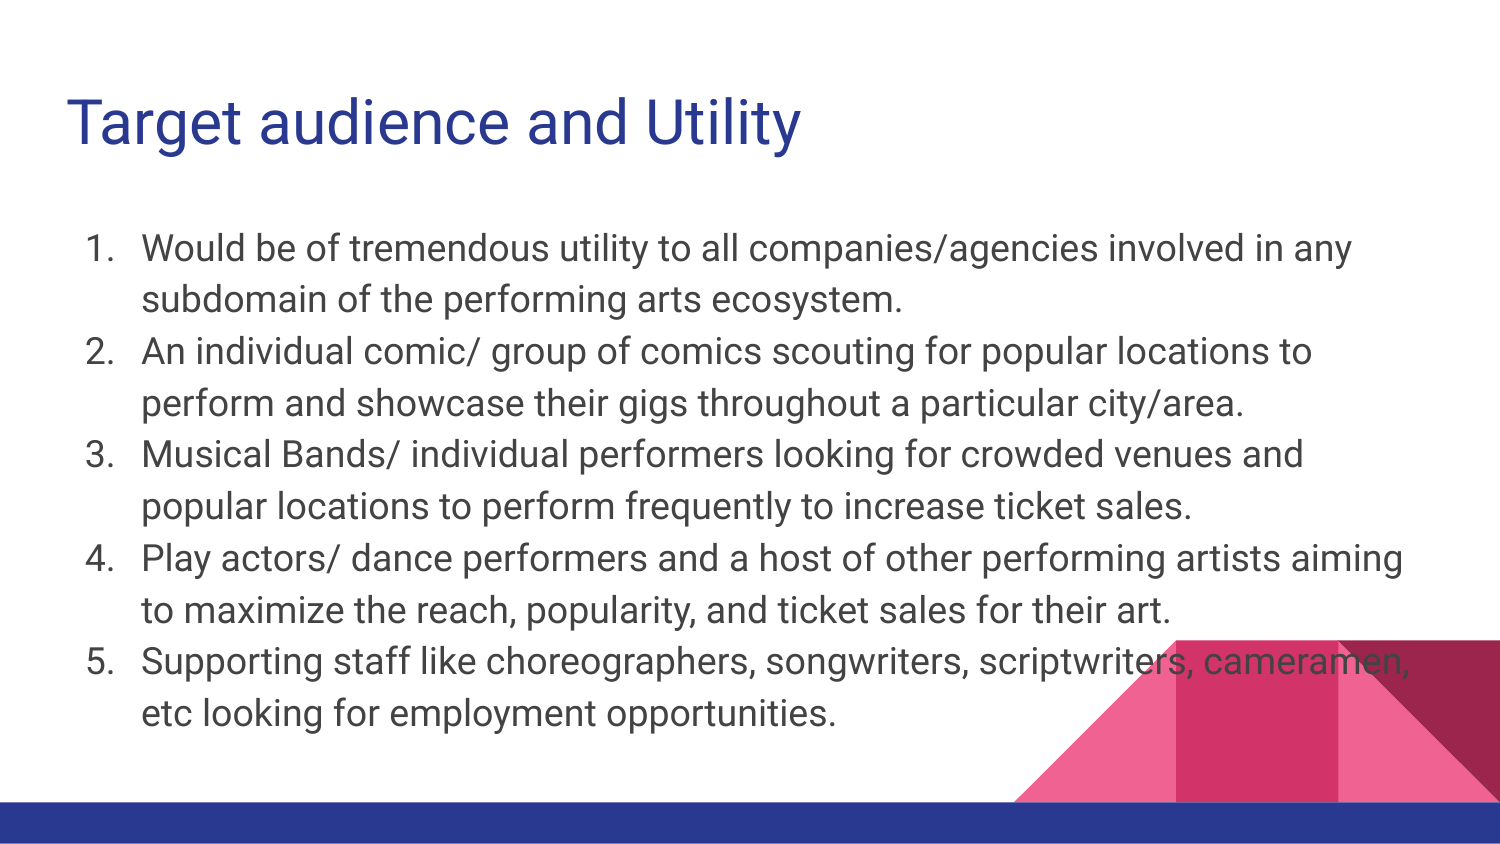

# Target audience and Utility
Would be of tremendous utility to all companies/agencies involved in any subdomain of the performing arts ecosystem.
An individual comic/ group of comics scouting for popular locations to perform and showcase their gigs throughout a particular city/area.
Musical Bands/ individual performers looking for crowded venues and popular locations to perform frequently to increase ticket sales.
Play actors/ dance performers and a host of other performing artists aiming to maximize the reach, popularity, and ticket sales for their art.
Supporting staff like choreographers, songwriters, scriptwriters, cameramen, etc looking for employment opportunities.